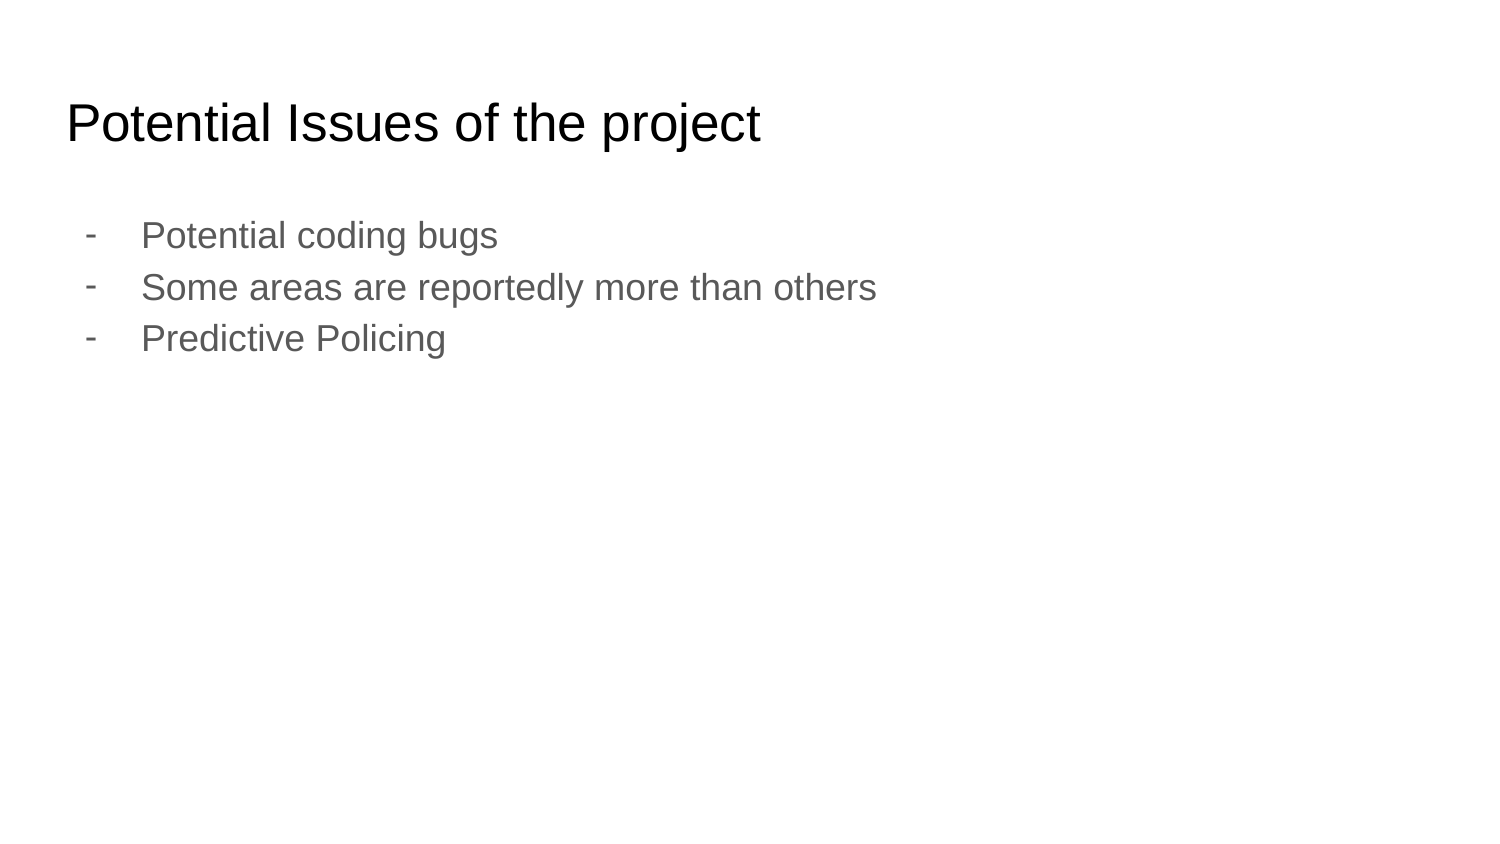

# Potential Issues of the project
Potential coding bugs
Some areas are reportedly more than others
Predictive Policing